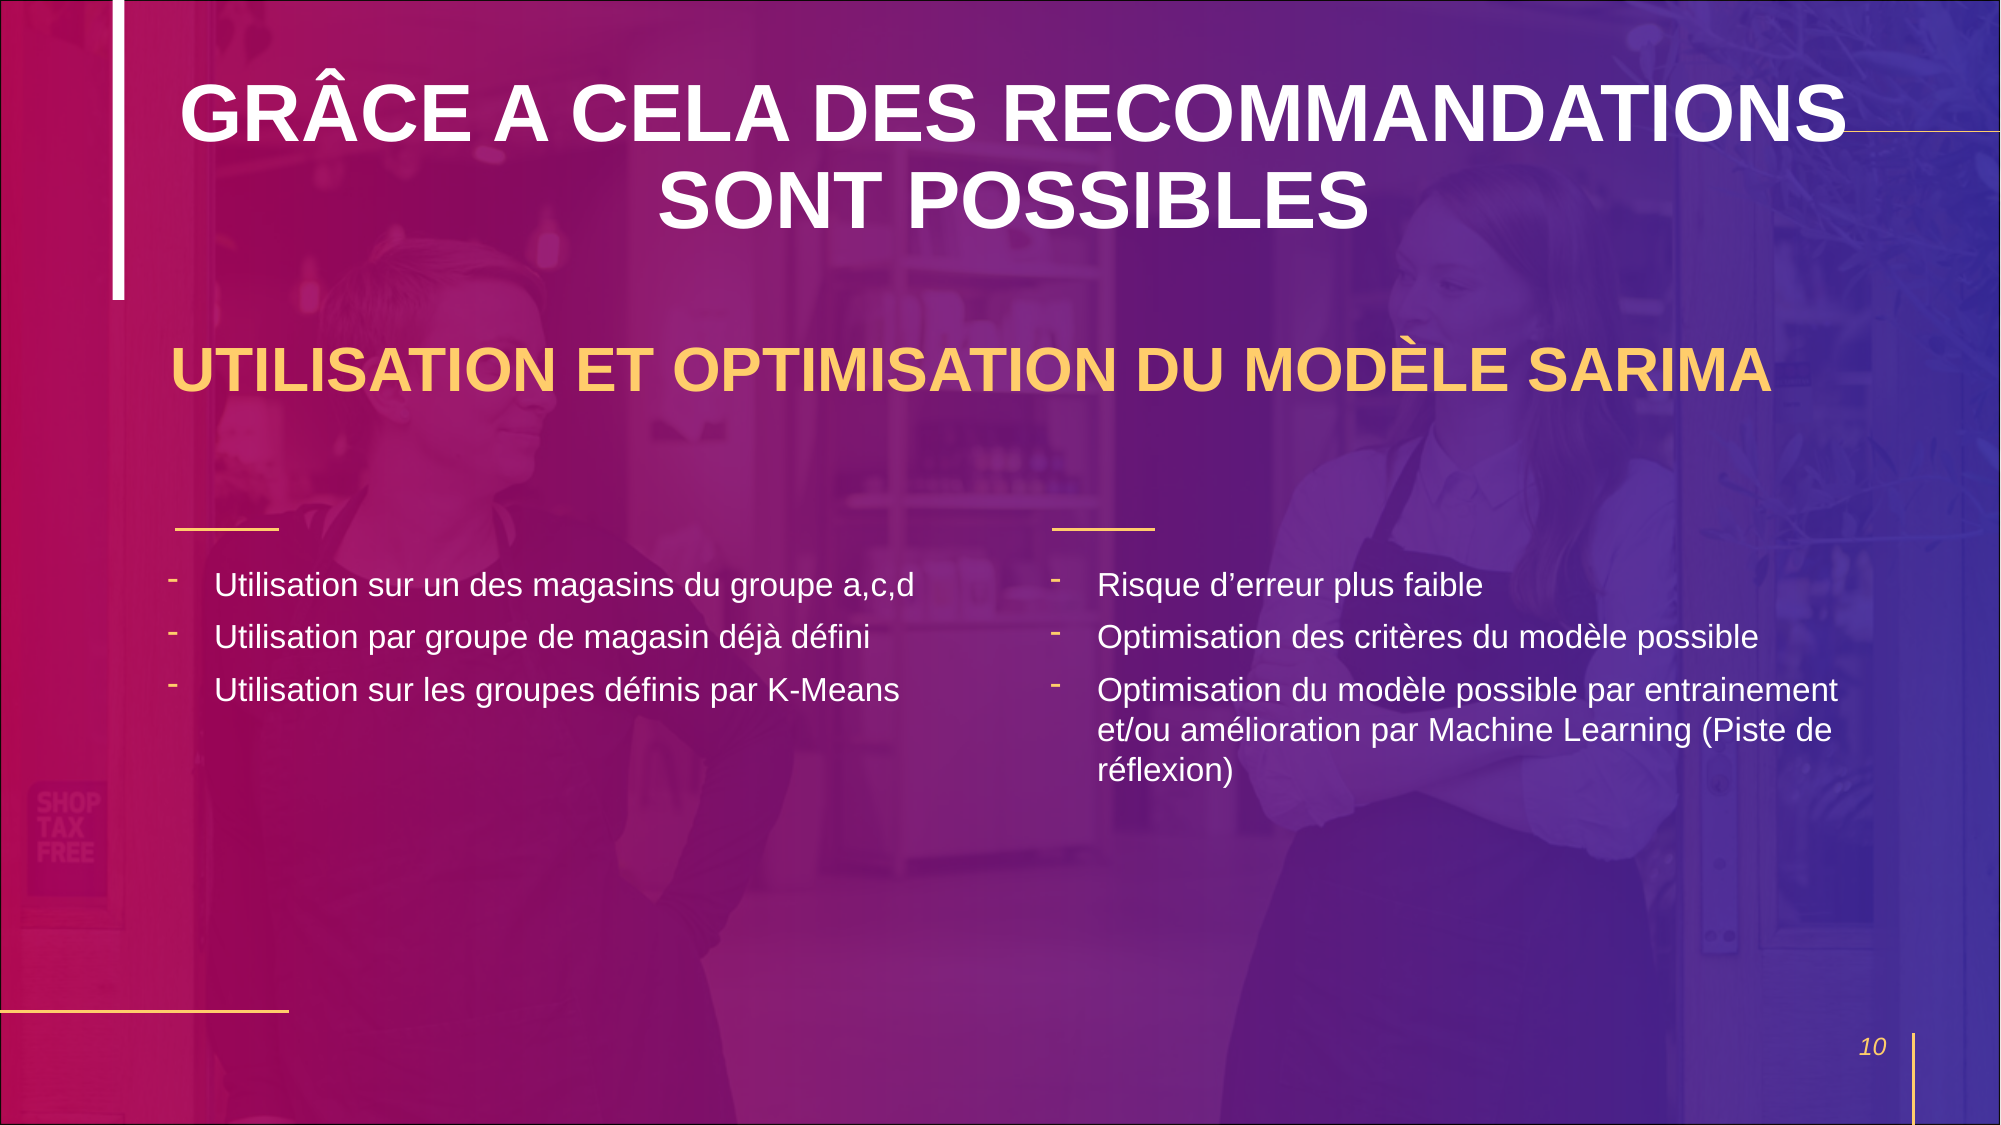

# GRÂCE A CELA DES RECOMMANDATIONS SONT POSSIBLES
UTILISATION ET OPTIMISATION DU MODÈLE SARIMA
Utilisation sur un des magasins du groupe a,c,d
Utilisation par groupe de magasin déjà défini
Utilisation sur les groupes définis par K-Means
Risque d’erreur plus faible
Optimisation des critères du modèle possible
Optimisation du modèle possible par entrainement et/ou amélioration par Machine Learning (Piste de réflexion)
10